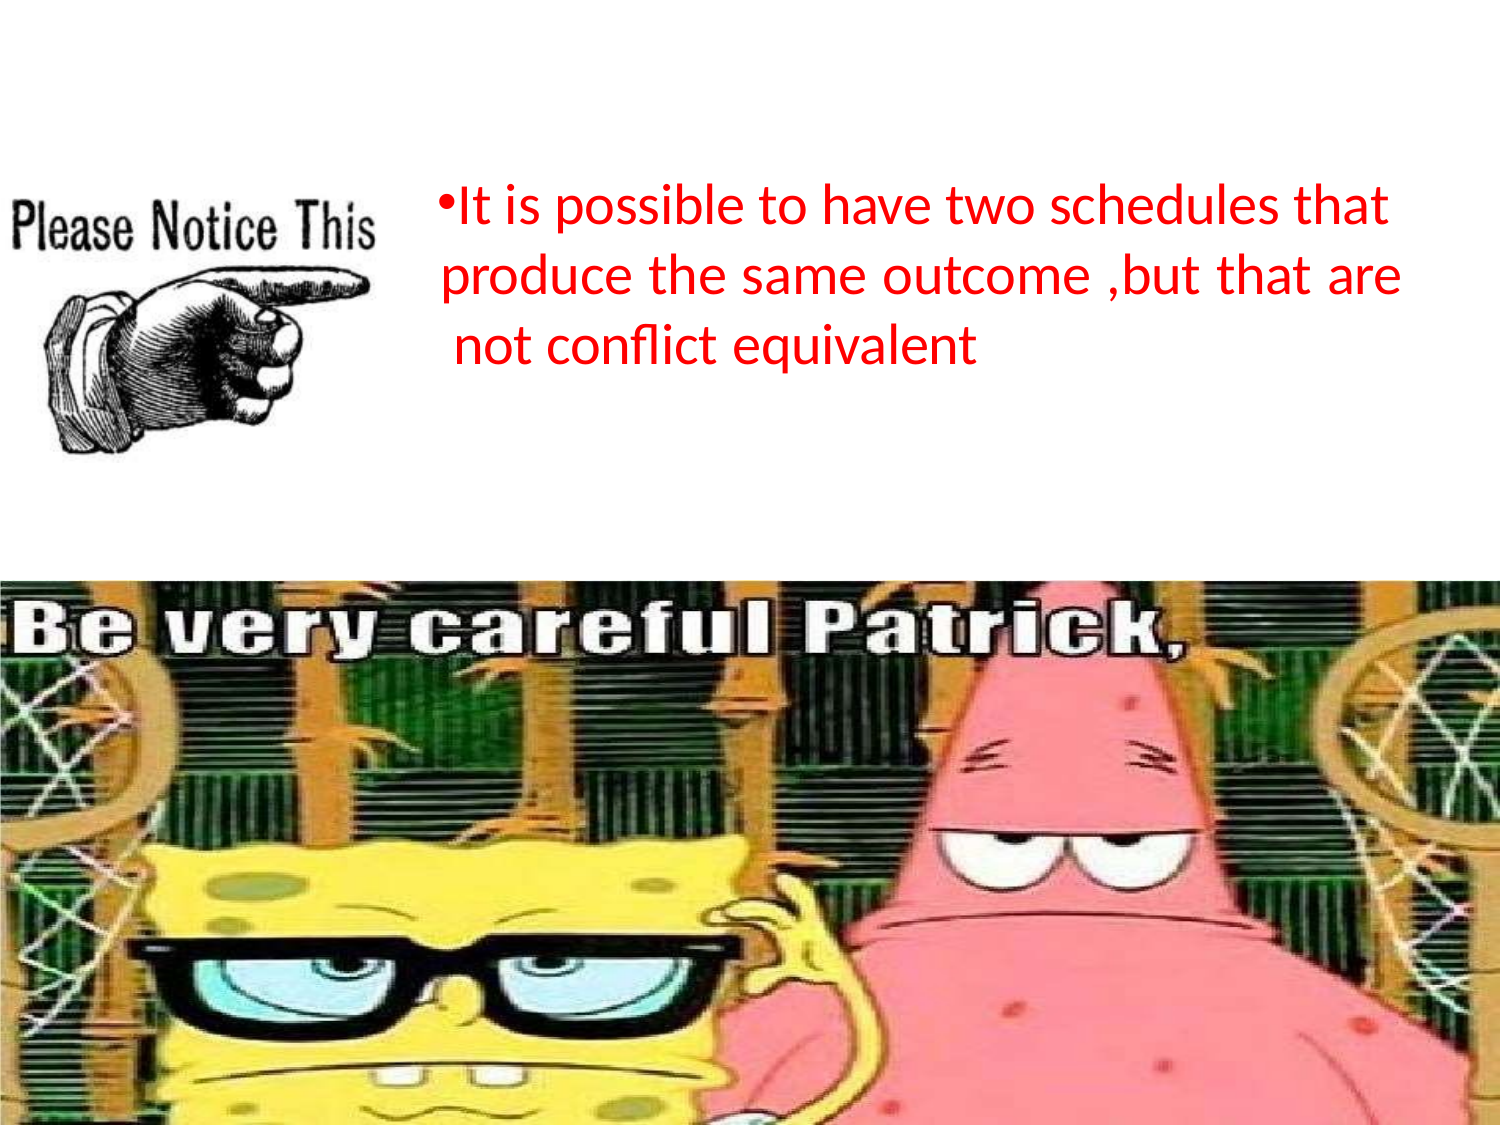

It is possible to have two schedules that  produce the same outcome ,but that are  not conflict equivalent